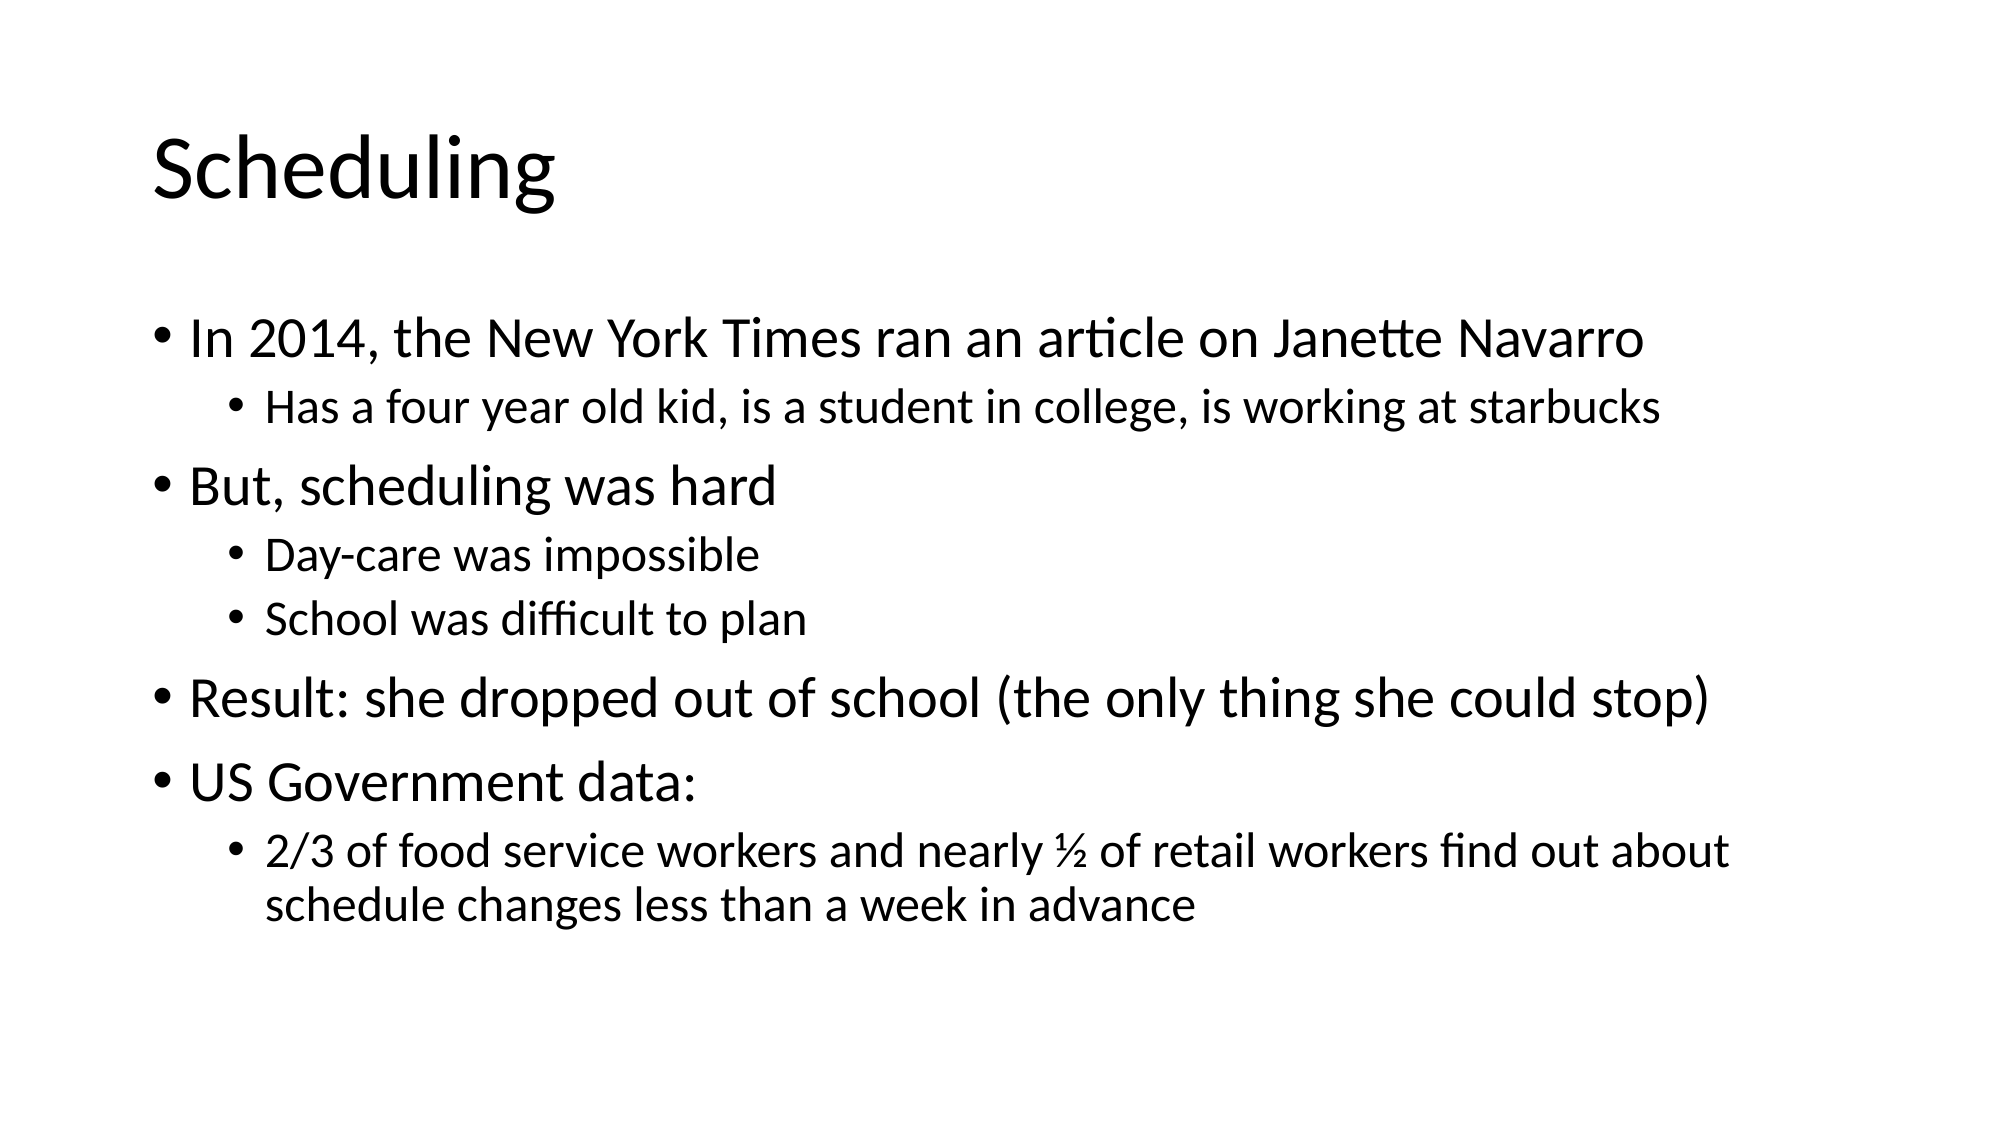

# Scheduling
In 2014, the New York Times ran an article on Janette Navarro
Has a four year old kid, is a student in college, is working at starbucks
But, scheduling was hard
Day-care was impossible
School was difficult to plan
Result: she dropped out of school (the only thing she could stop)
US Government data:
2/3 of food service workers and nearly ½ of retail workers find out about schedule changes less than a week in advance